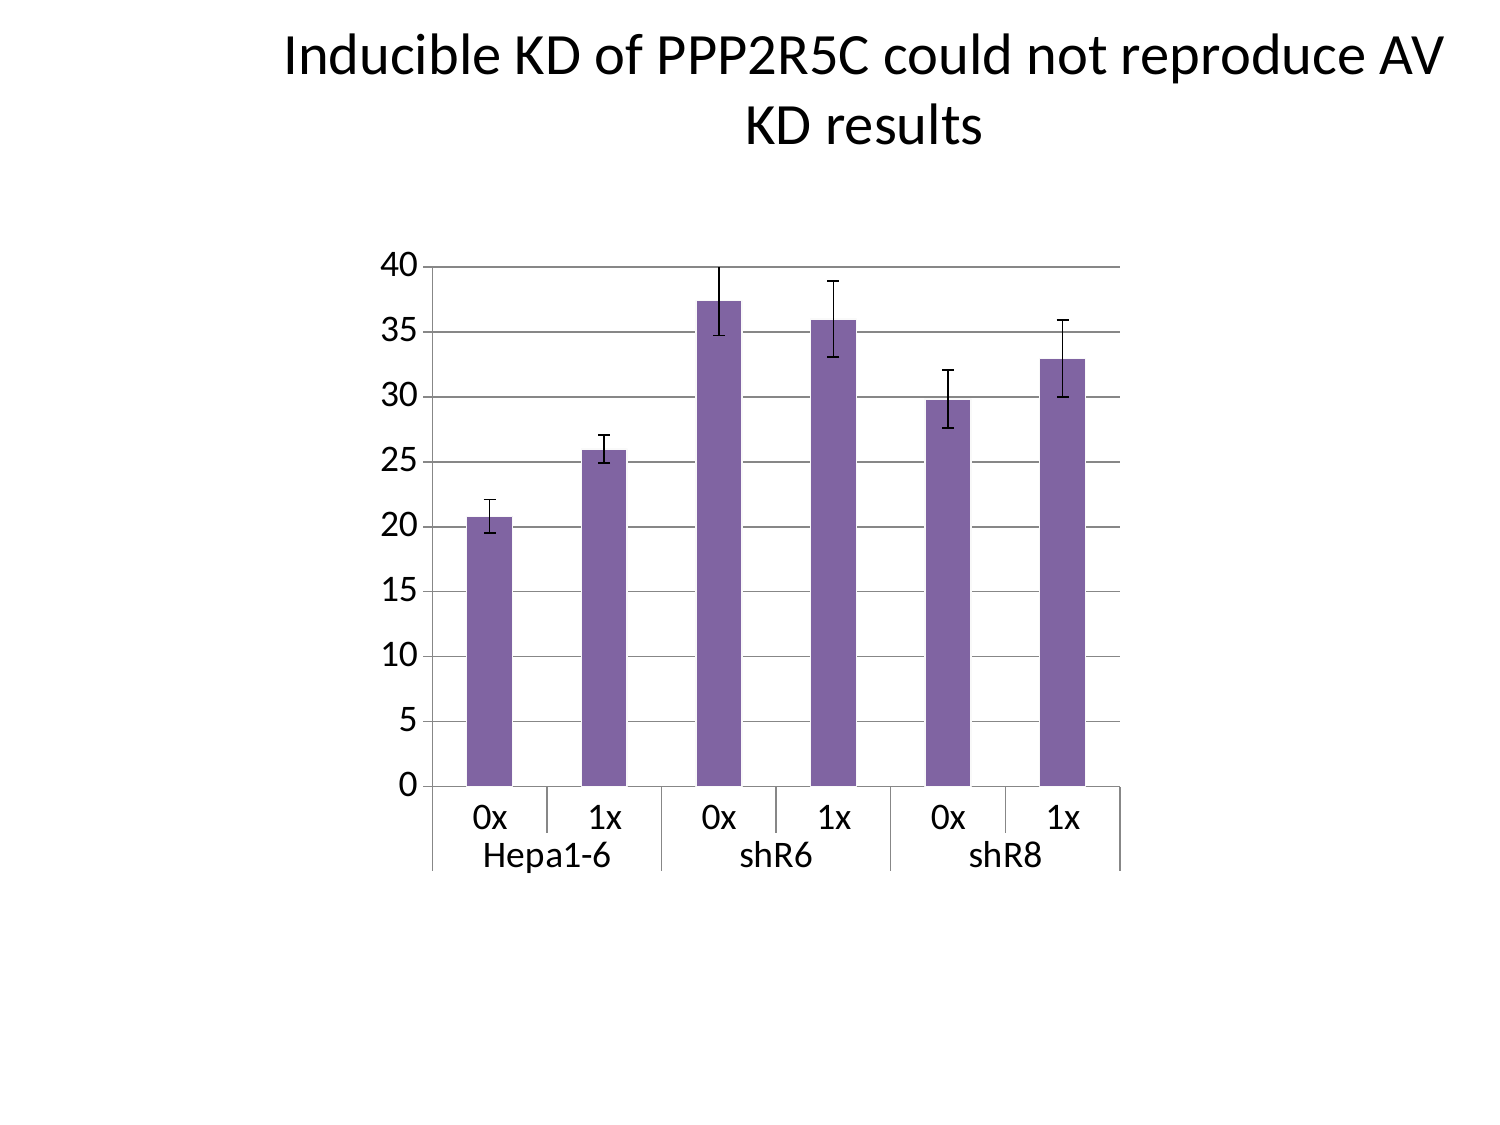

# Inducible KD of PPP2R5C could not reproduce AV KD results

### Chart

| Category |  |
|---|---|
| 0x | 20.80859963799618 |
| 1x | 25.98967794235368 |
| 0x | 37.4375259490144 |
| 1x | 36.01350039033422 |
| 0x | 29.86031952197908 |
| 1x | 32.95965349444199 |